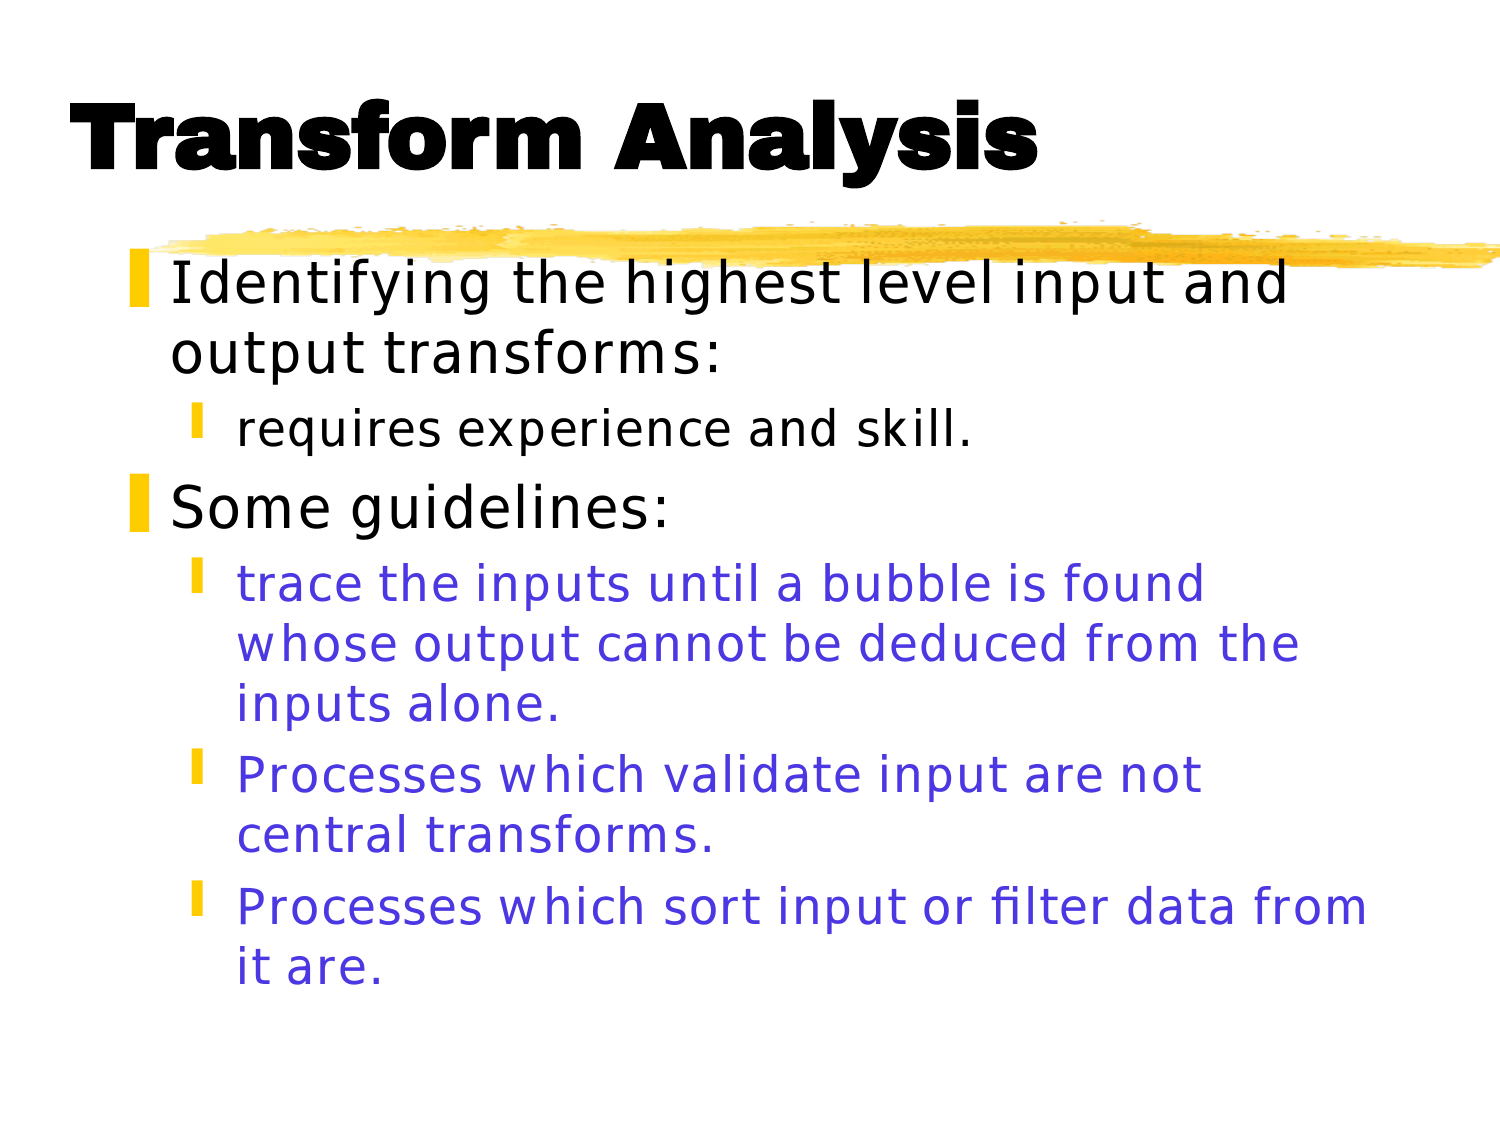

# Transform Analysis
Identifying the highest level input and output transforms:
requires experience and skill.
Some guidelines:
trace the inputs until a bubble is found whose output cannot be deduced from the inputs alone.
Processes which validate input are not central transforms.
Processes which sort input or filter data from it are.